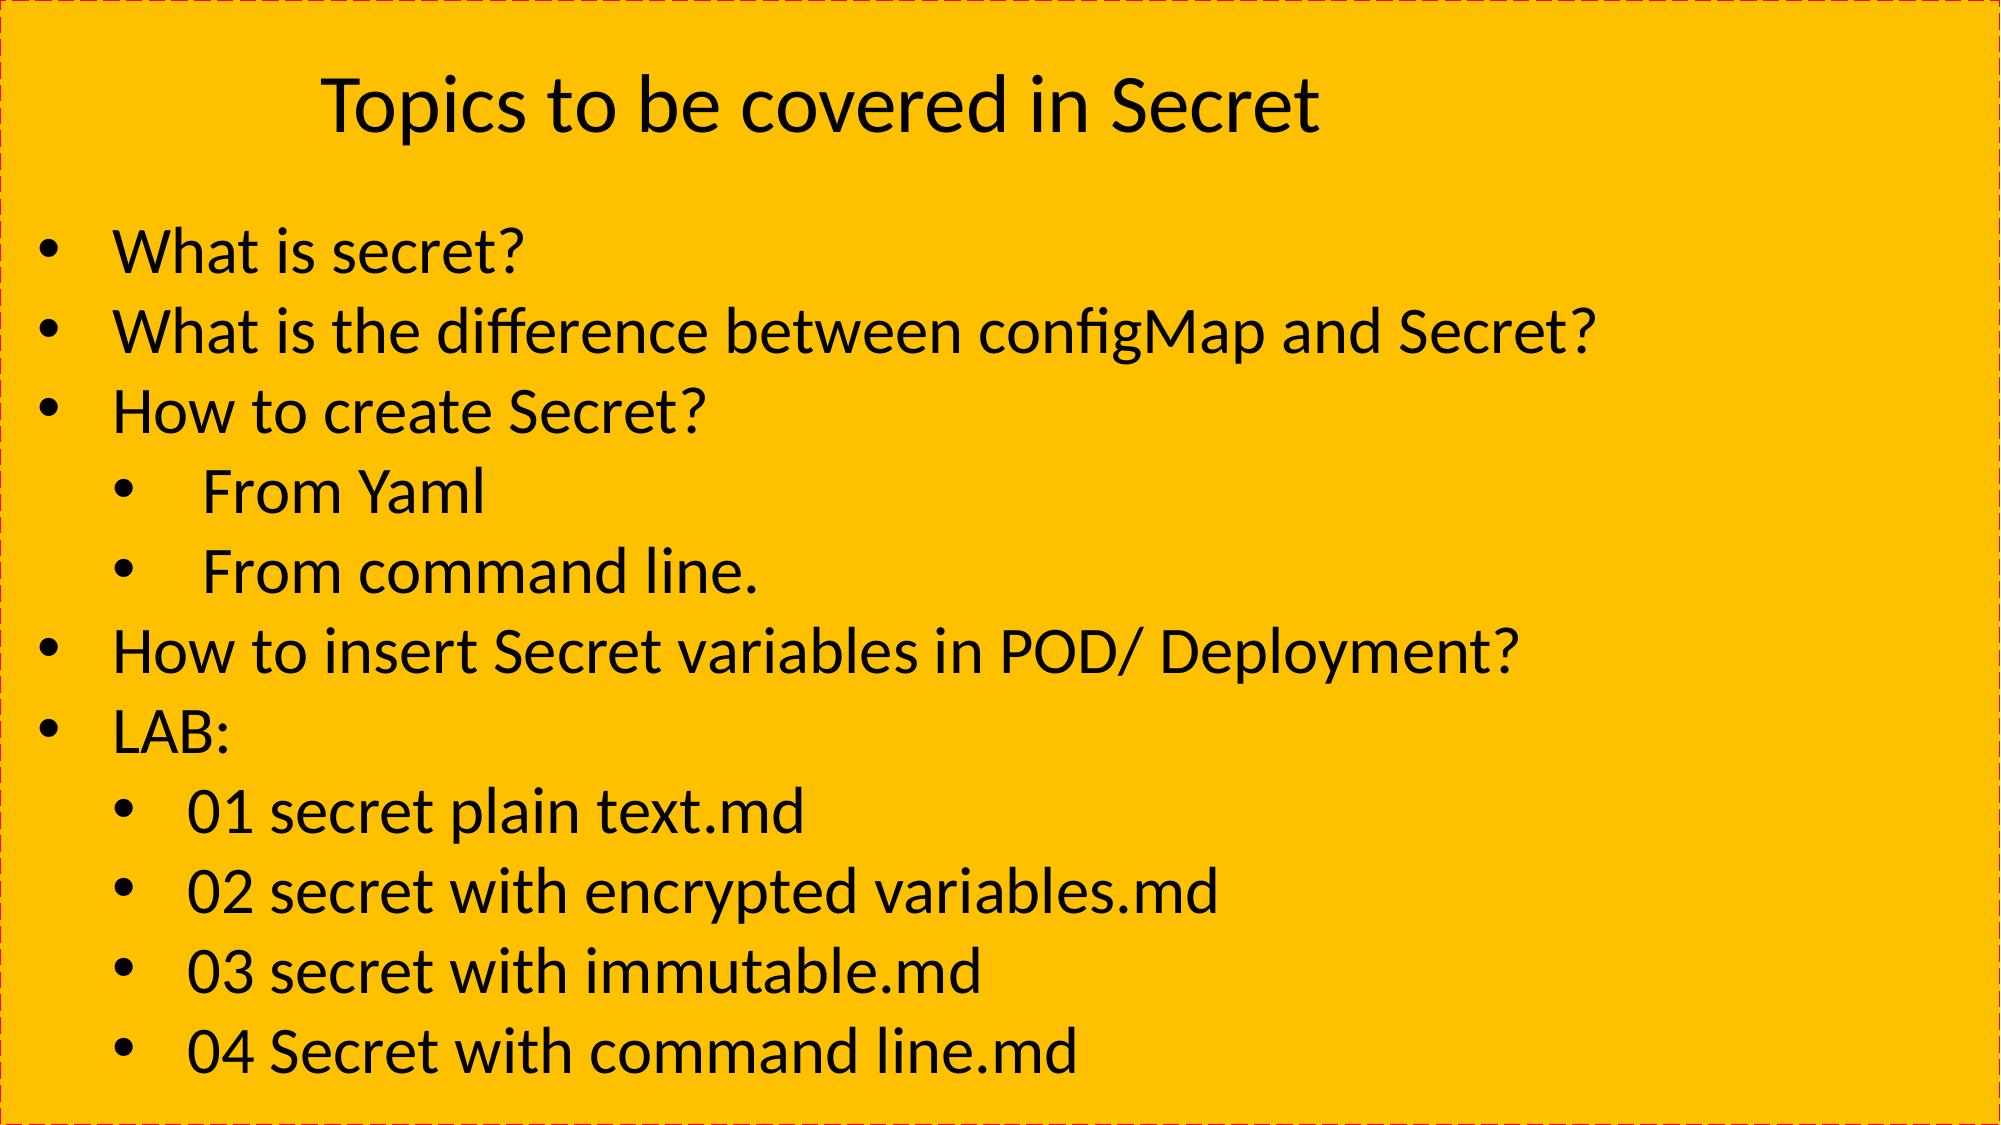

Topics to be covered in Secret
What is secret?
What is the difference between configMap and Secret?
How to create Secret?
 From Yaml
 From command line.
How to insert Secret variables in POD/ Deployment?
LAB:
01 secret plain text.md
02 secret with encrypted variables.md
03 secret with immutable.md
04 Secret with command line.md